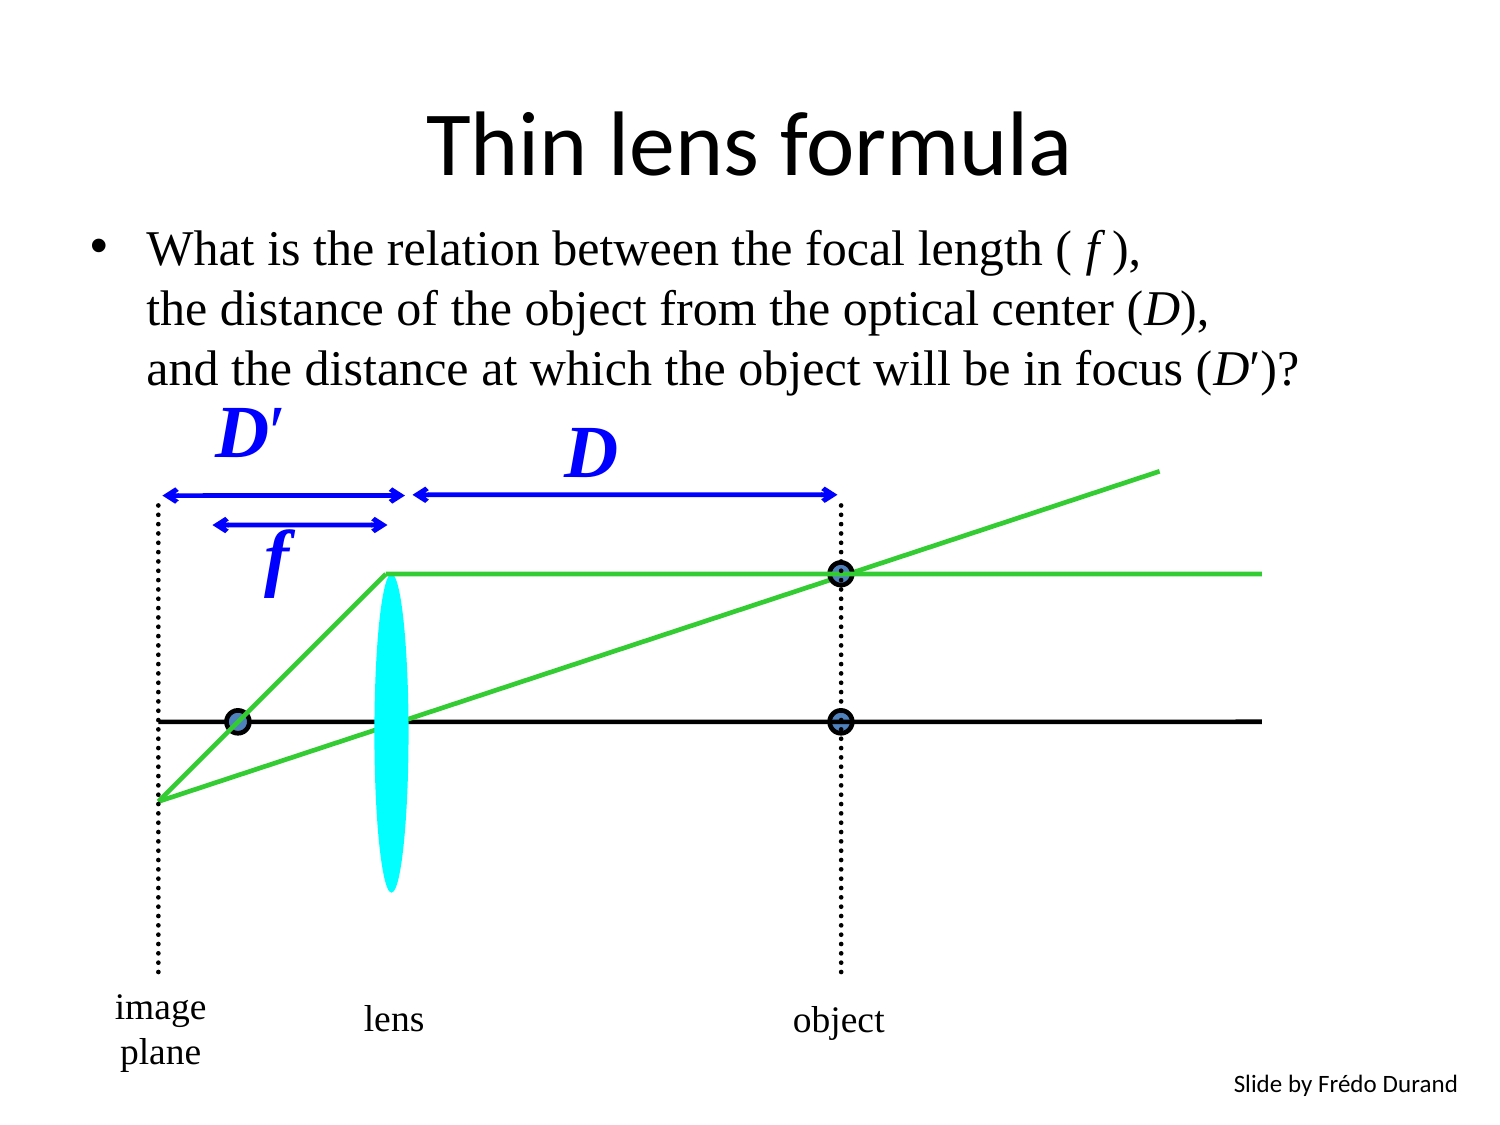

# Thin lens formula
What is the relation between the focal length ( f ),
the distance of the object from the optical center (D),
and the distance at which the object will be in focus (D′)?
D′
D

f

image plane
lens
object
Slide by Frédo Durand